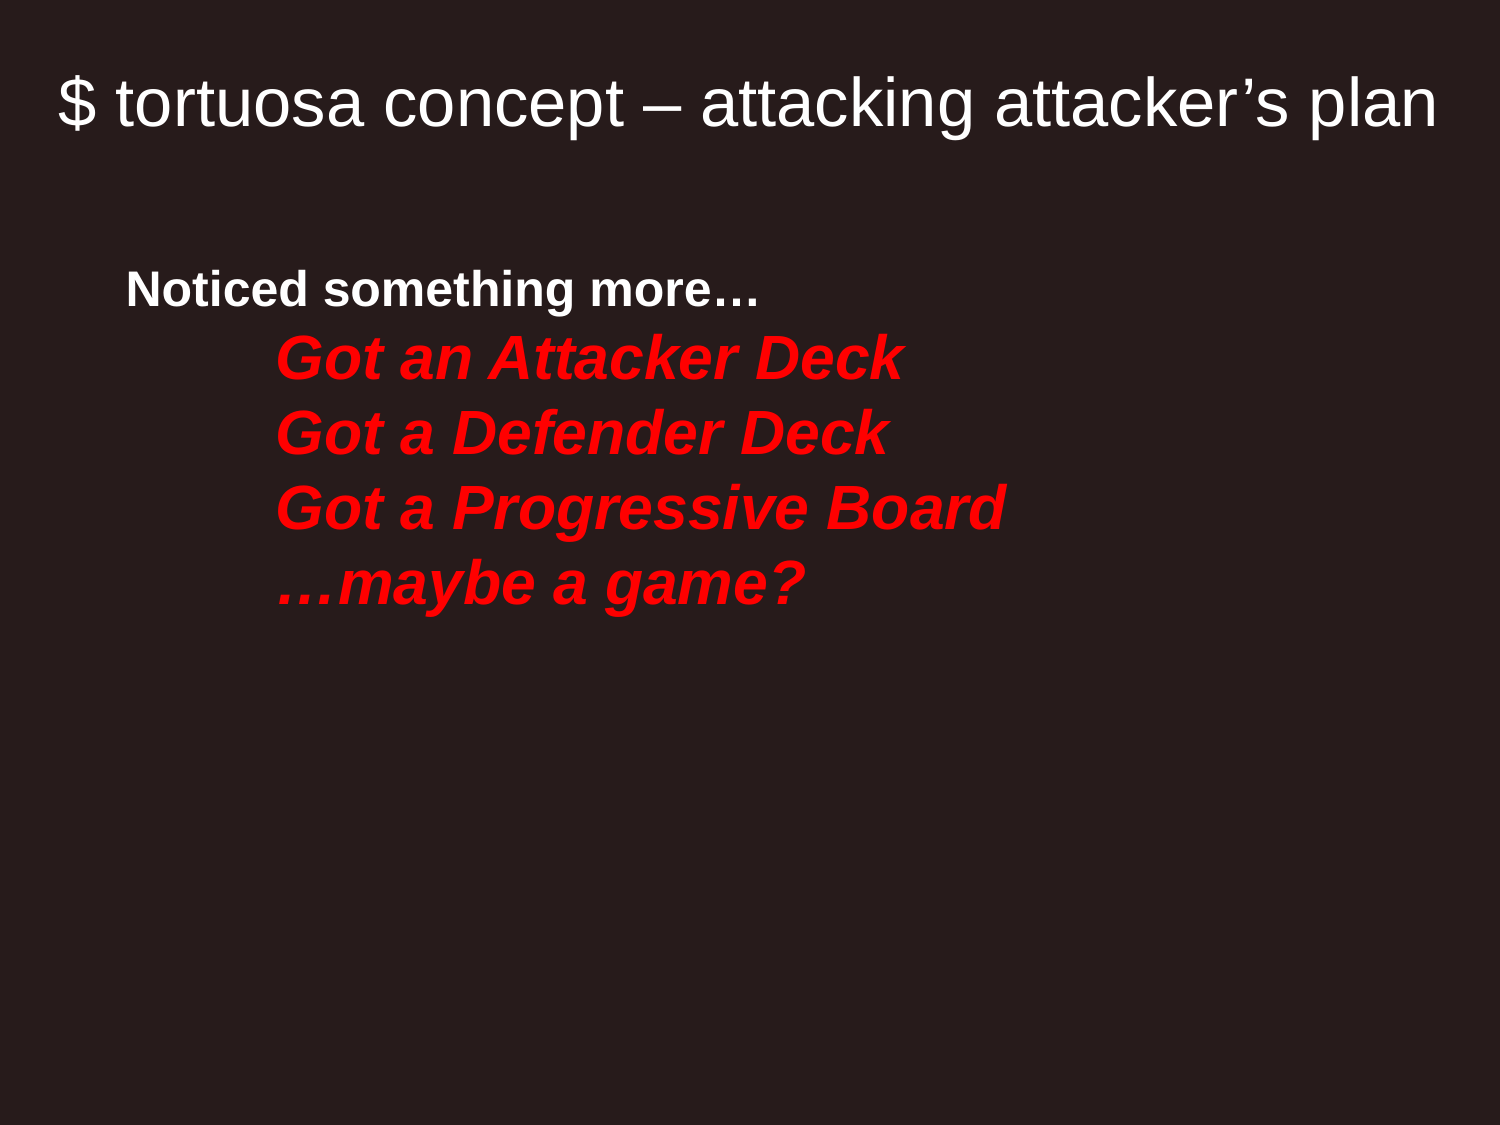

$ tortuosa concept – attacking attacker’s plan
Noticed something more…
Got an Attacker Deck
Got a Defender Deck
Got a Progressive Board
…maybe a game?